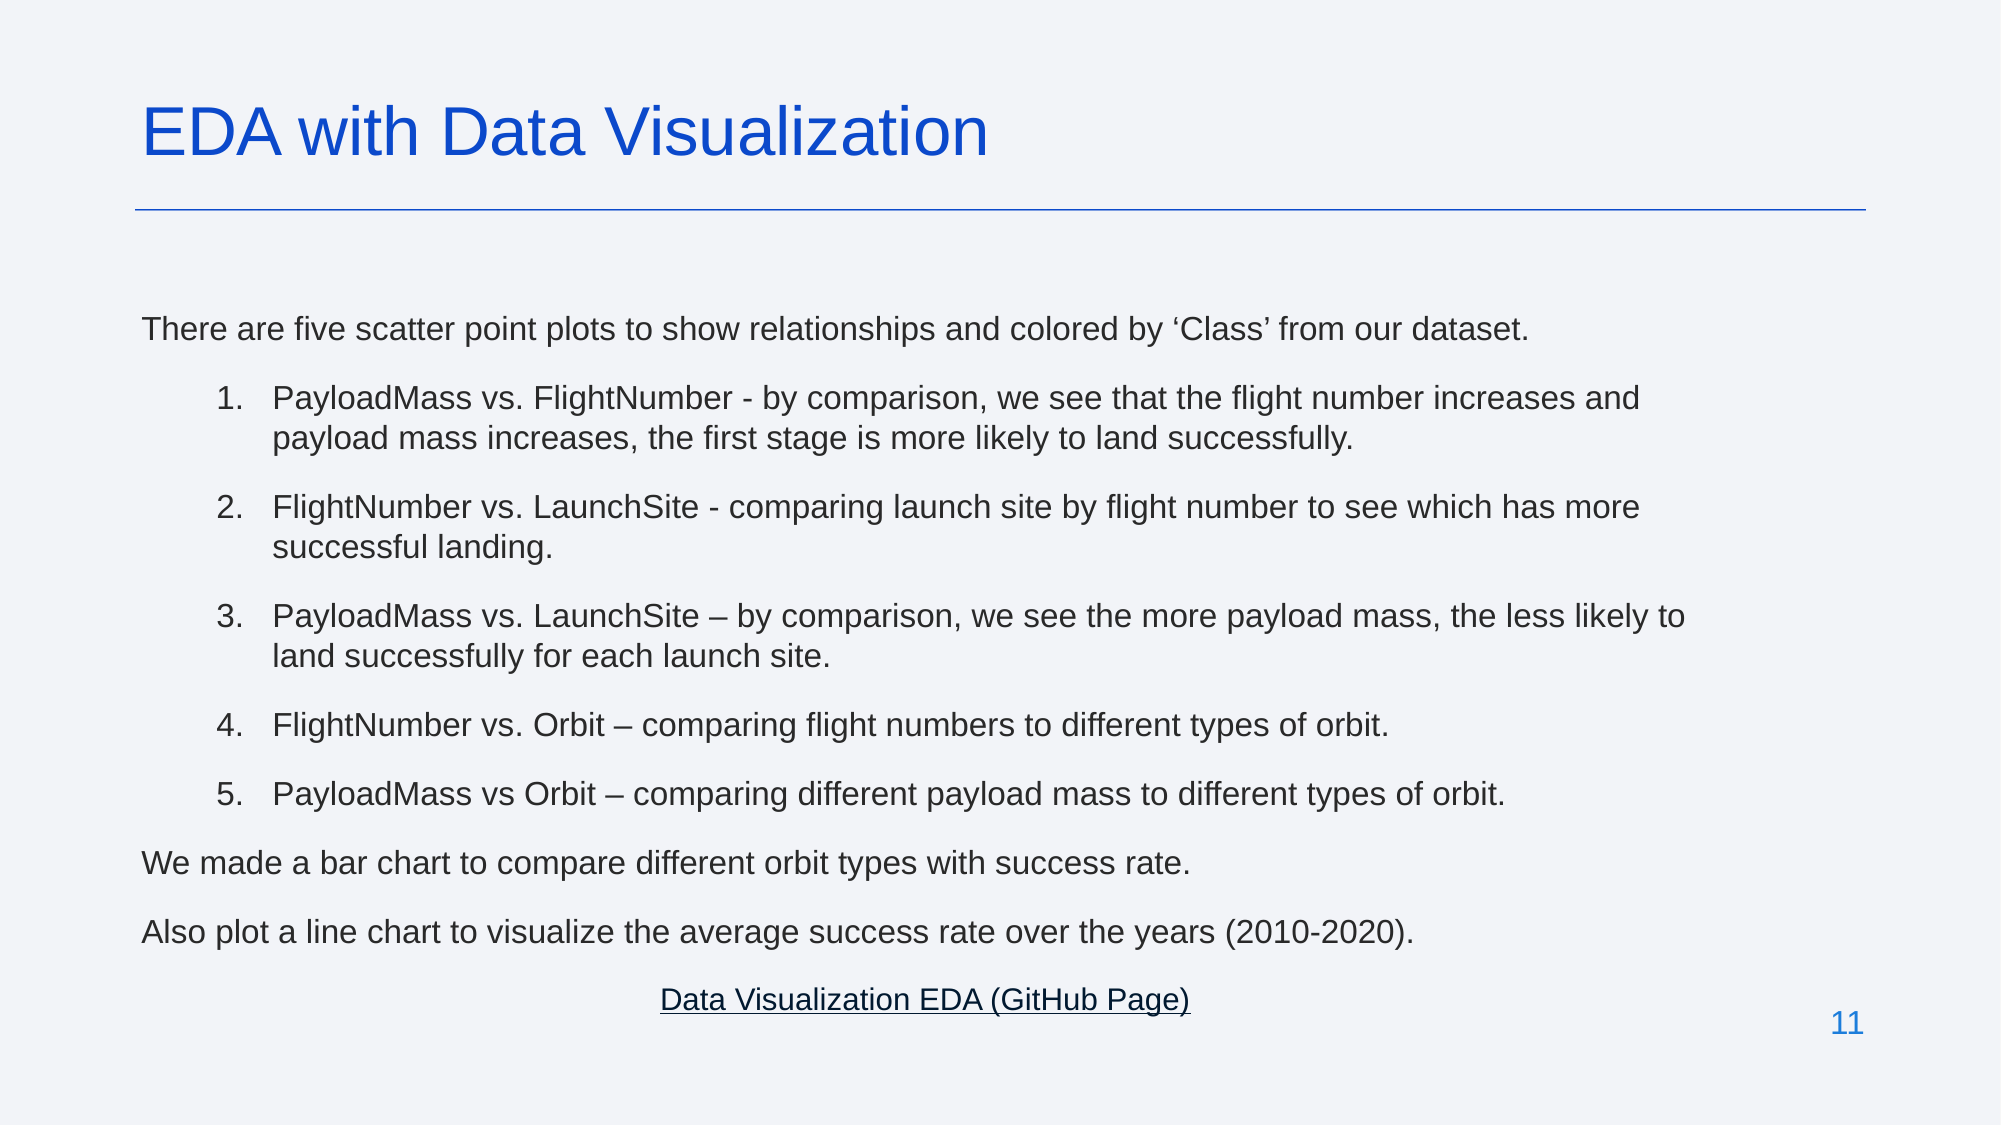

EDA with Data Visualization
There are five scatter point plots to show relationships and colored by ‘Class’ from our dataset.
PayloadMass vs. FlightNumber - by comparison, we see that the flight number increases and payload mass increases, the first stage is more likely to land successfully.
FlightNumber vs. LaunchSite - comparing launch site by flight number to see which has more successful landing.
PayloadMass vs. LaunchSite – by comparison, we see the more payload mass, the less likely to land successfully for each launch site.
FlightNumber vs. Orbit – comparing flight numbers to different types of orbit.
PayloadMass vs Orbit – comparing different payload mass to different types of orbit.
We made a bar chart to compare different orbit types with success rate.
Also plot a line chart to visualize the average success rate over the years (2010-2020).
Data Visualization EDA (GitHub Page)
11